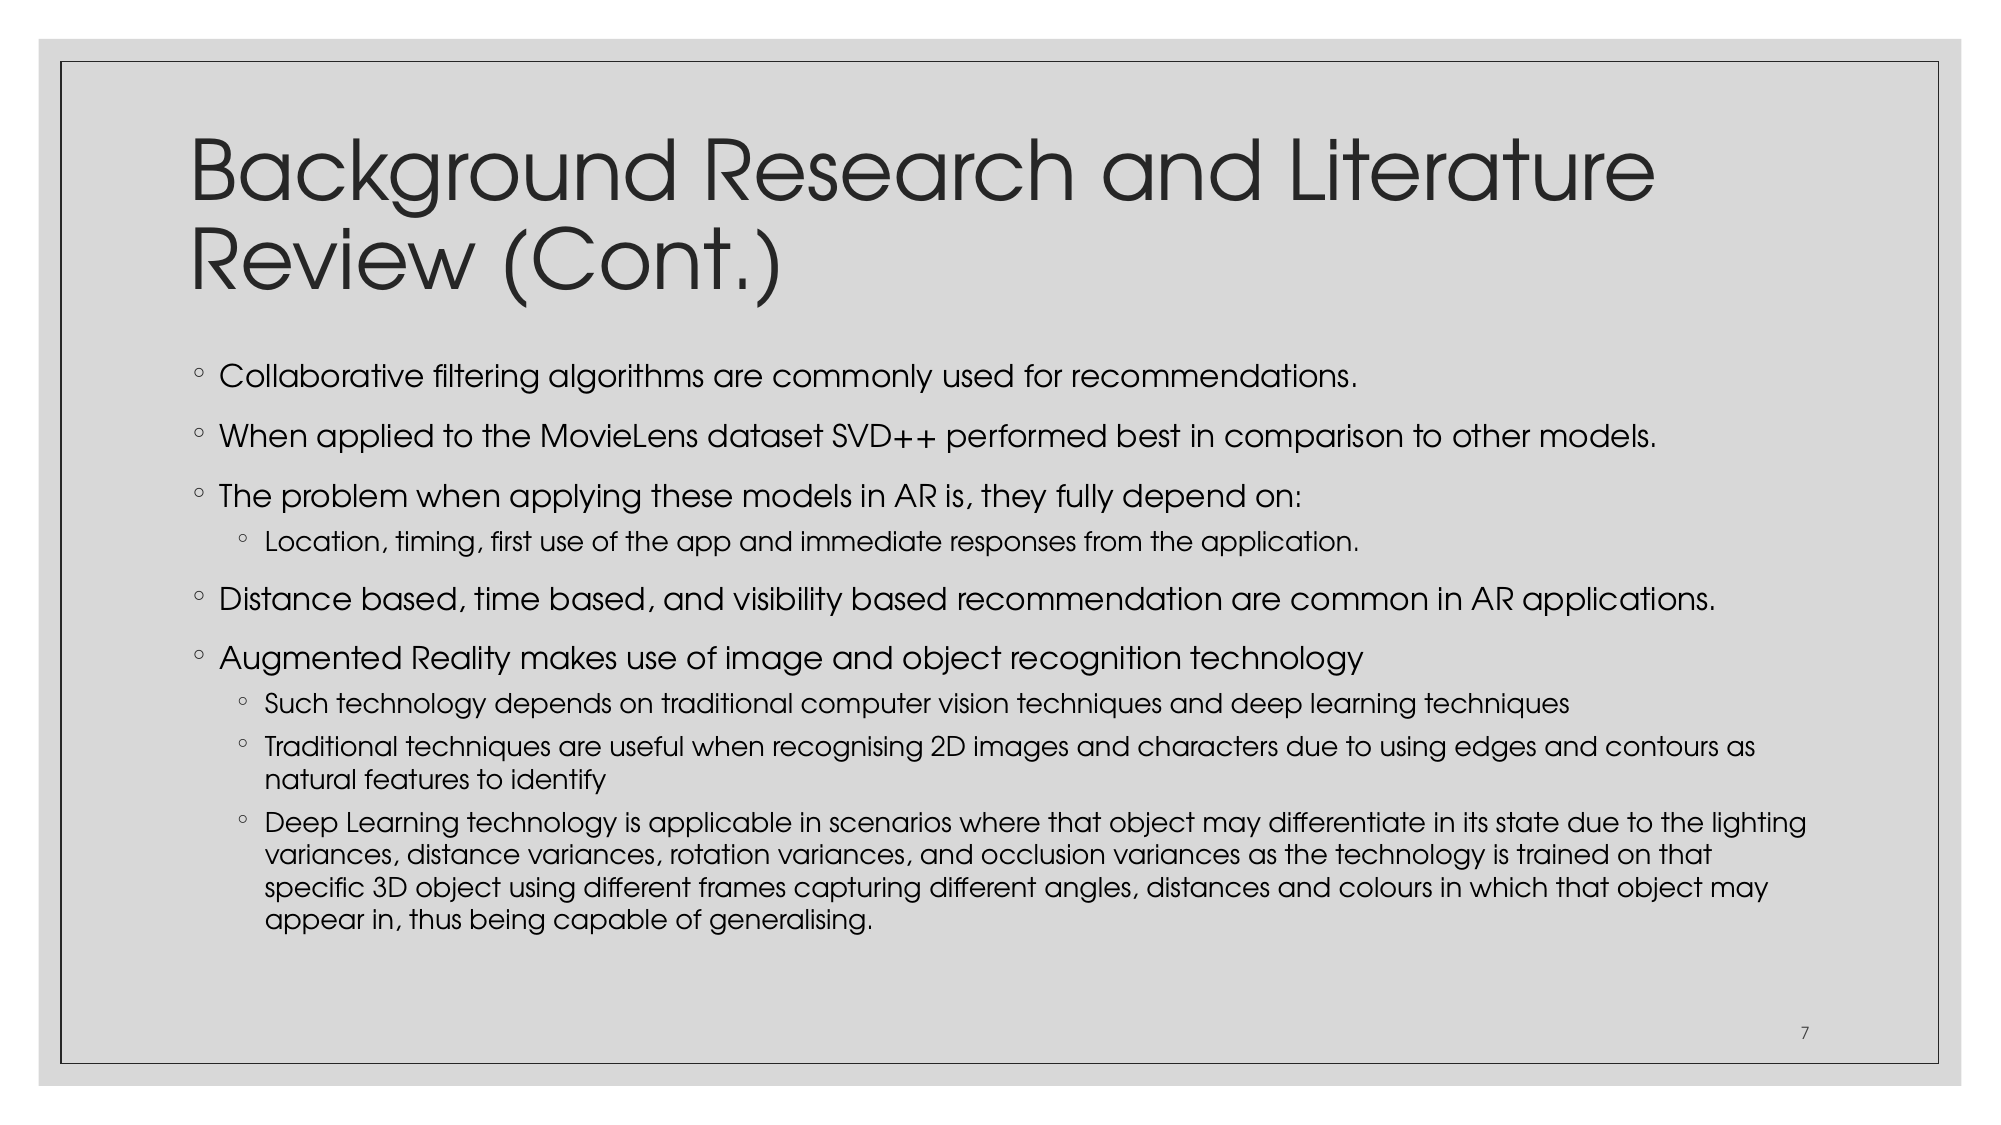

# Background Research and Literature Review (Cont.)
Collaborative filtering algorithms are commonly used for recommendations.
When applied to the MovieLens dataset SVD++ performed best in comparison to other models.
The problem when applying these models in AR is, they fully depend on:
Location, timing, first use of the app and immediate responses from the application.
Distance based, time based, and visibility based recommendation are common in AR applications.
Augmented Reality makes use of image and object recognition technology
Such technology depends on traditional computer vision techniques and deep learning techniques
Traditional techniques are useful when recognising 2D images and characters due to using edges and contours as natural features to identify
Deep Learning technology is applicable in scenarios where that object may differentiate in its state due to the lighting variances, distance variances, rotation variances, and occlusion variances as the technology is trained on that specific 3D object using different frames capturing different angles, distances and colours in which that object may appear in, thus being capable of generalising.
7